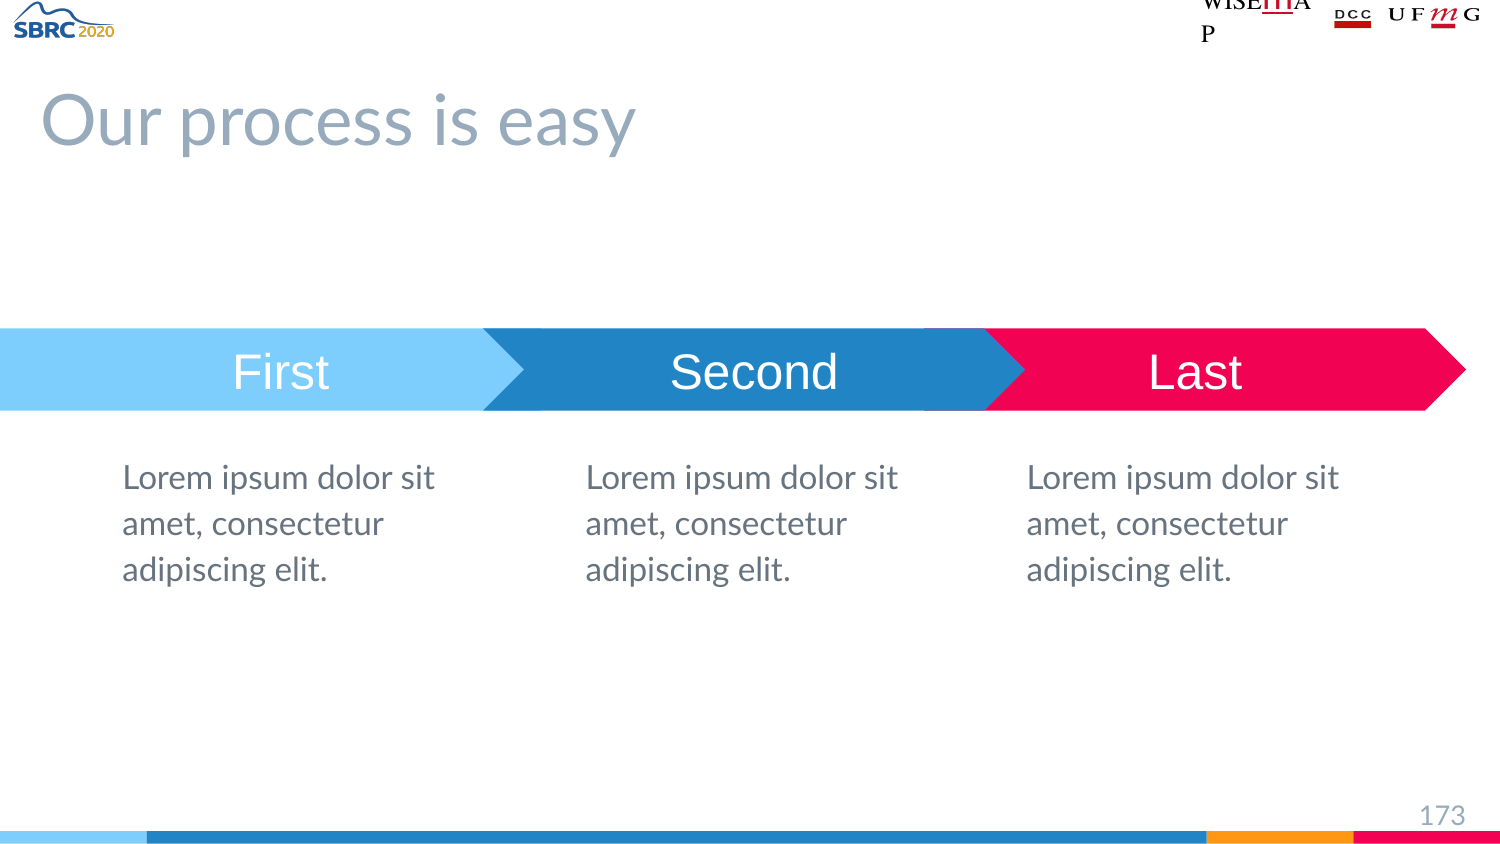

# Our process is easy
Second
Lorem ipsum dolor sit amet, consectetur adipiscing elit.
Last
Lorem ipsum dolor sit amet, consectetur adipiscing elit.
First
Lorem ipsum dolor sit amet, consectetur adipiscing elit.
173